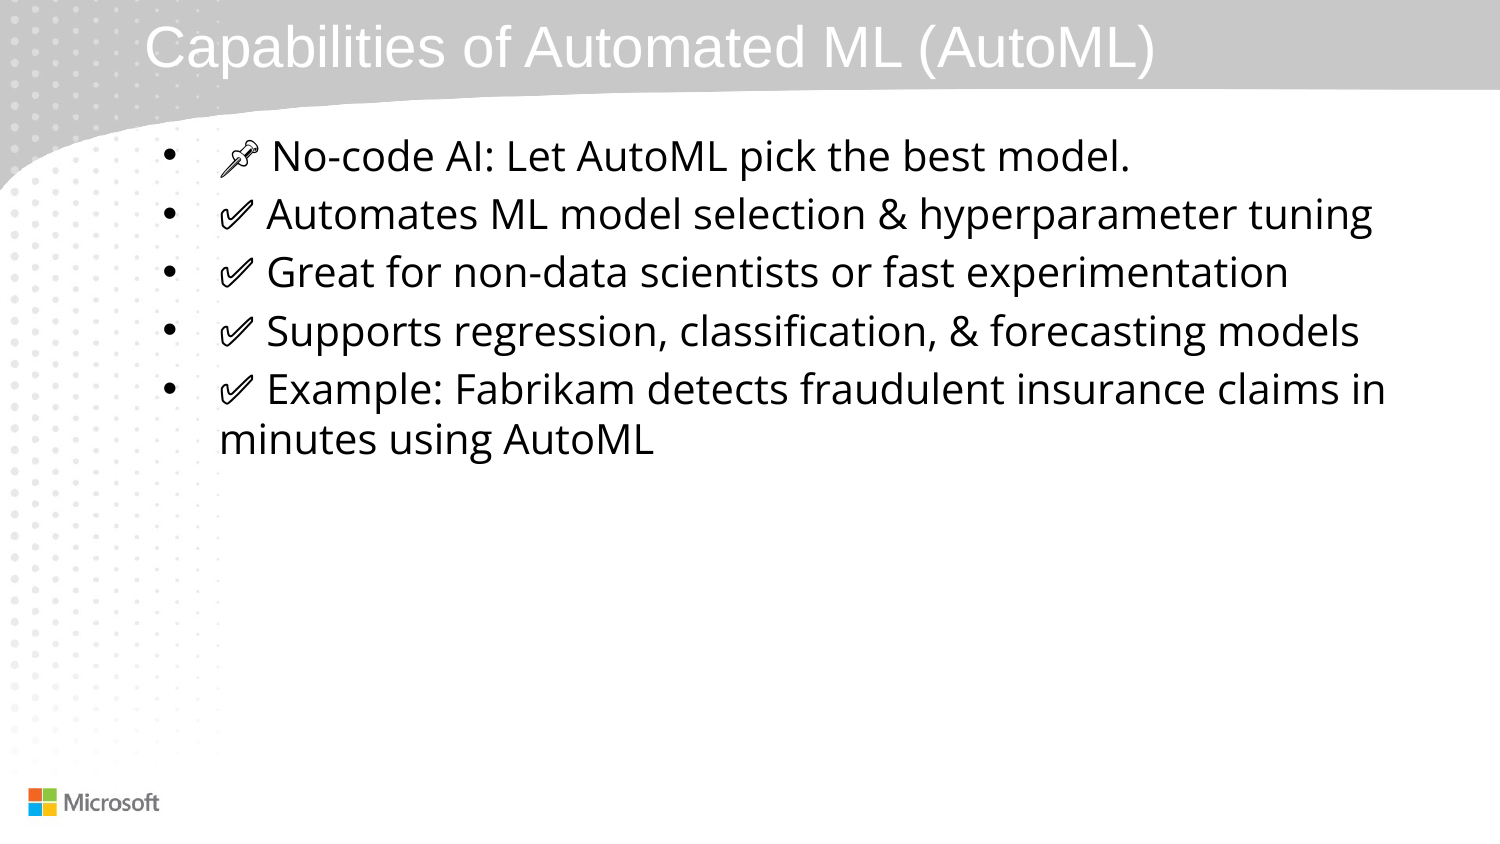

# Capabilities of Automated ML (AutoML)
📌 No-code AI: Let AutoML pick the best model.
✅ Automates ML model selection & hyperparameter tuning
✅ Great for non-data scientists or fast experimentation
✅ Supports regression, classification, & forecasting models
✅ Example: Fabrikam detects fraudulent insurance claims in minutes using AutoML